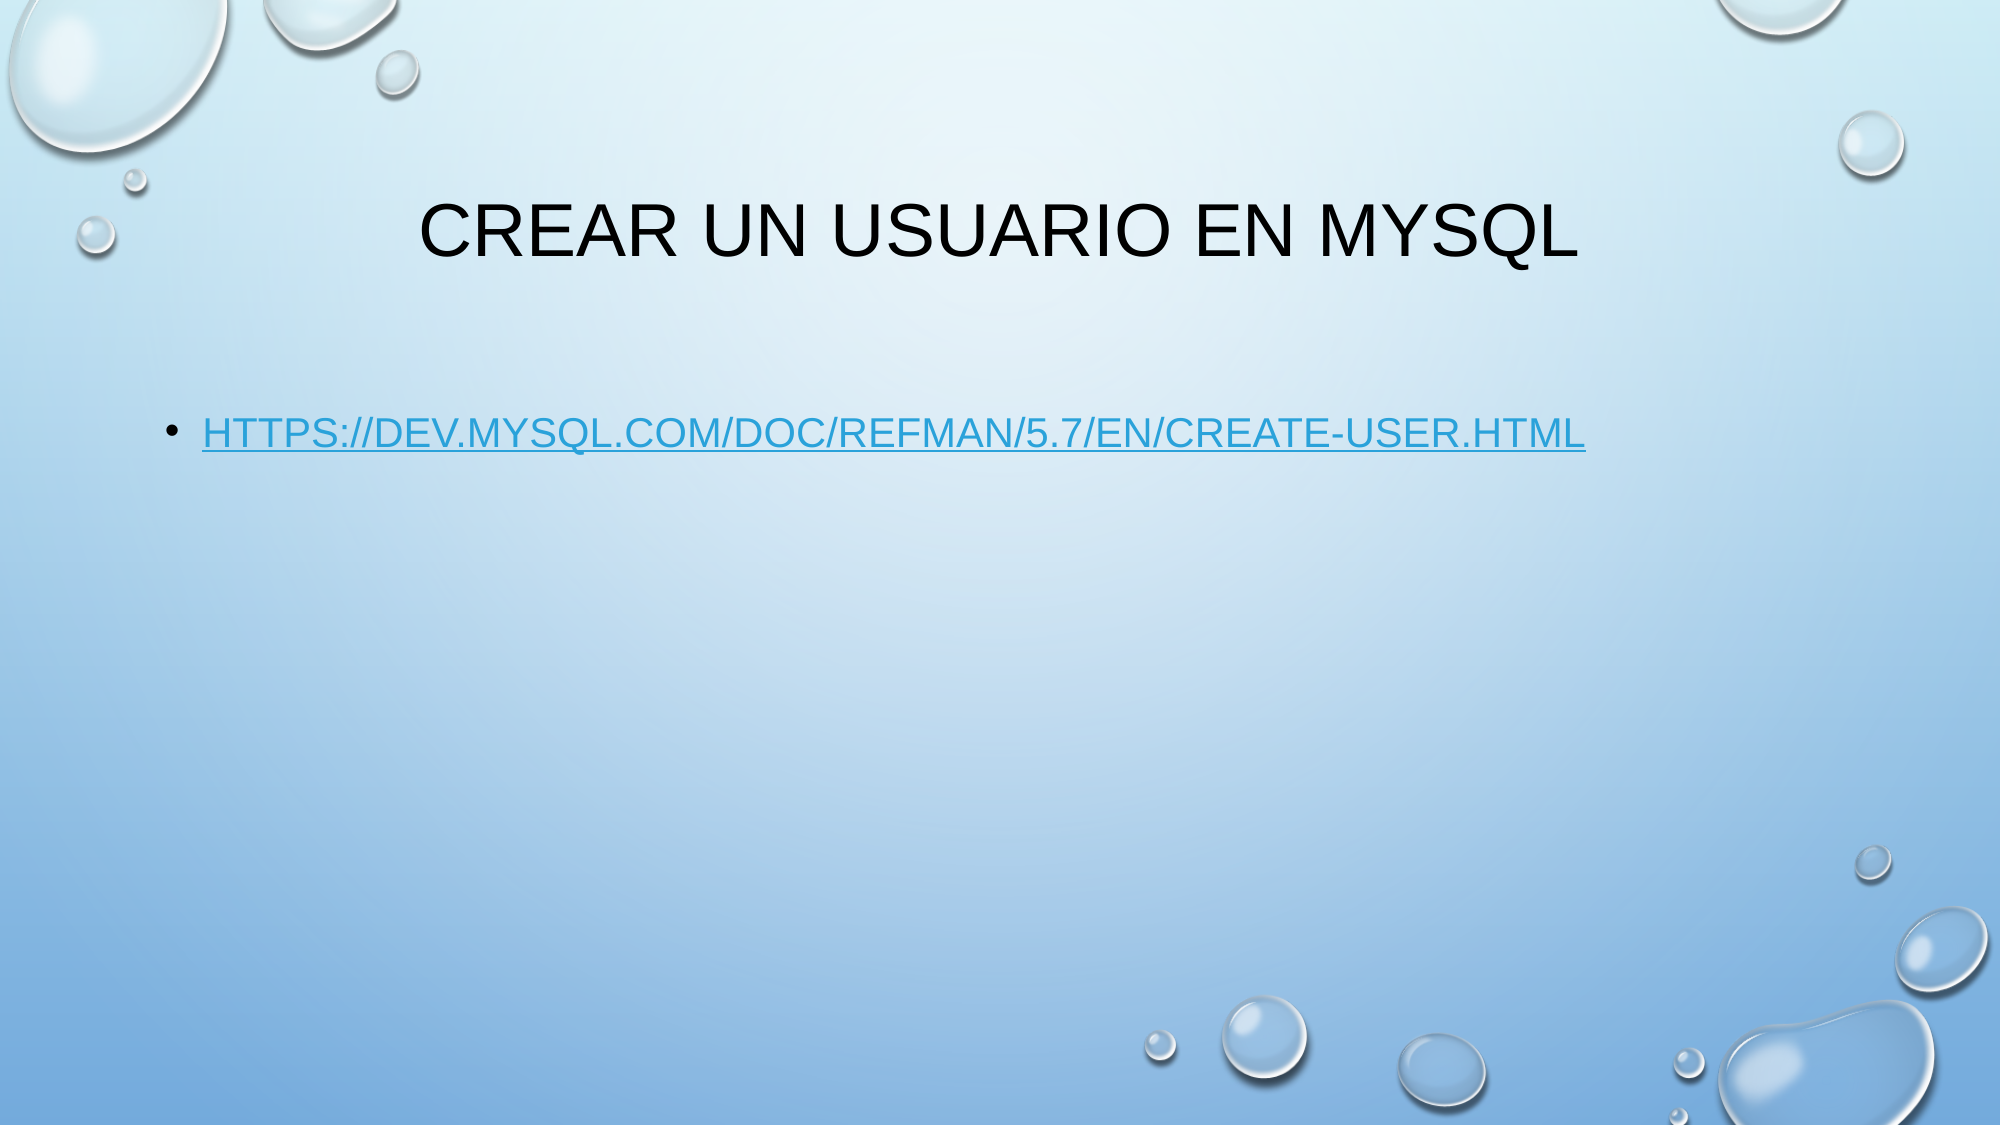

# Crear un Usuario en MySQL
https://dev.mysql.com/doc/refman/5.7/en/create-user.html